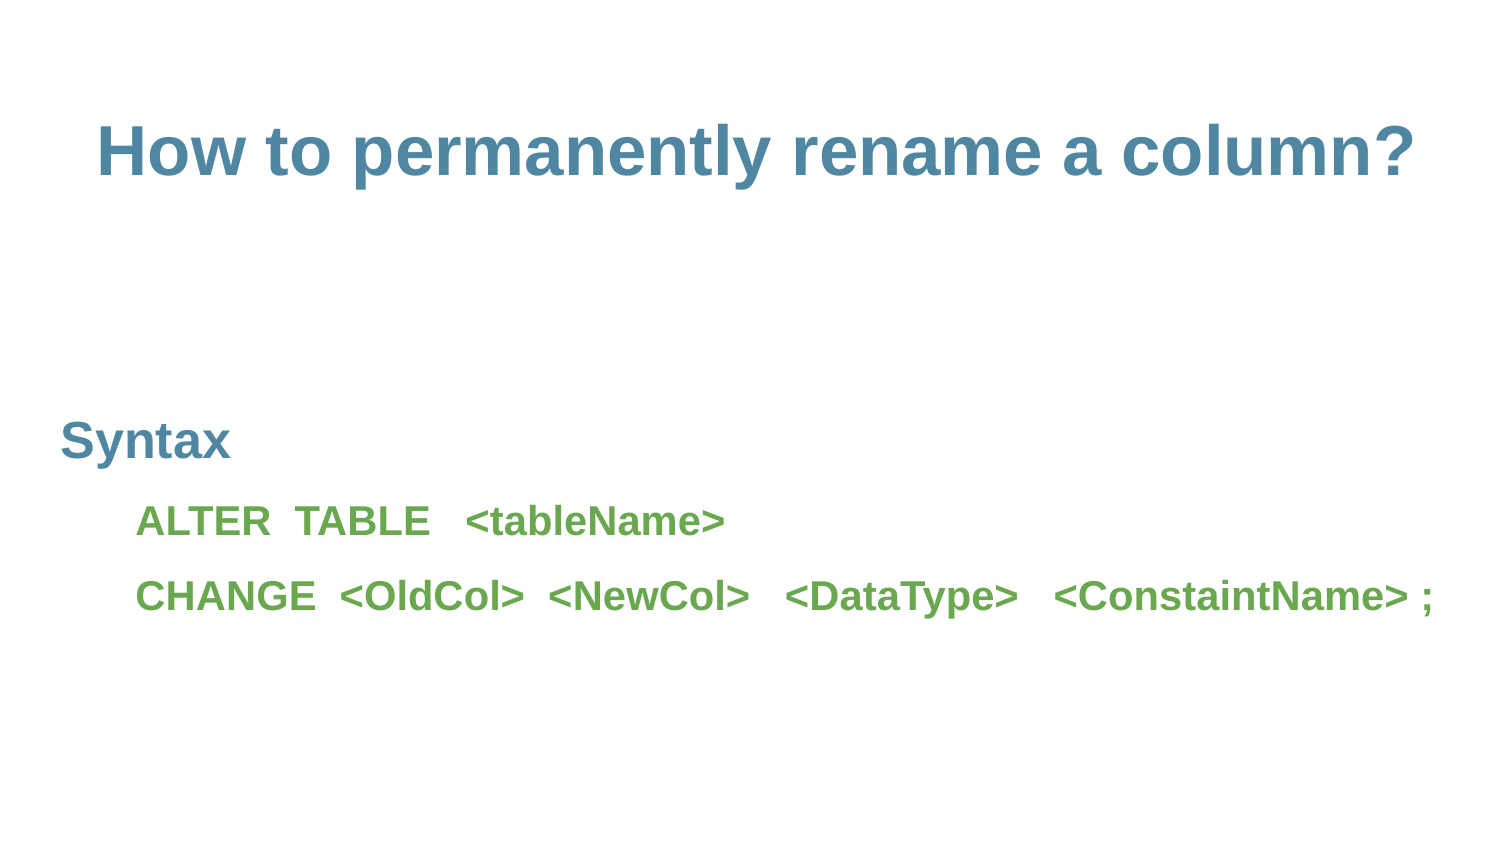

# How to permanently rename a column?
Syntax
ALTER  TABLE   <tableName>
CHANGE  <OldCol>  <NewCol>   <DataType>   <ConstaintName> ;